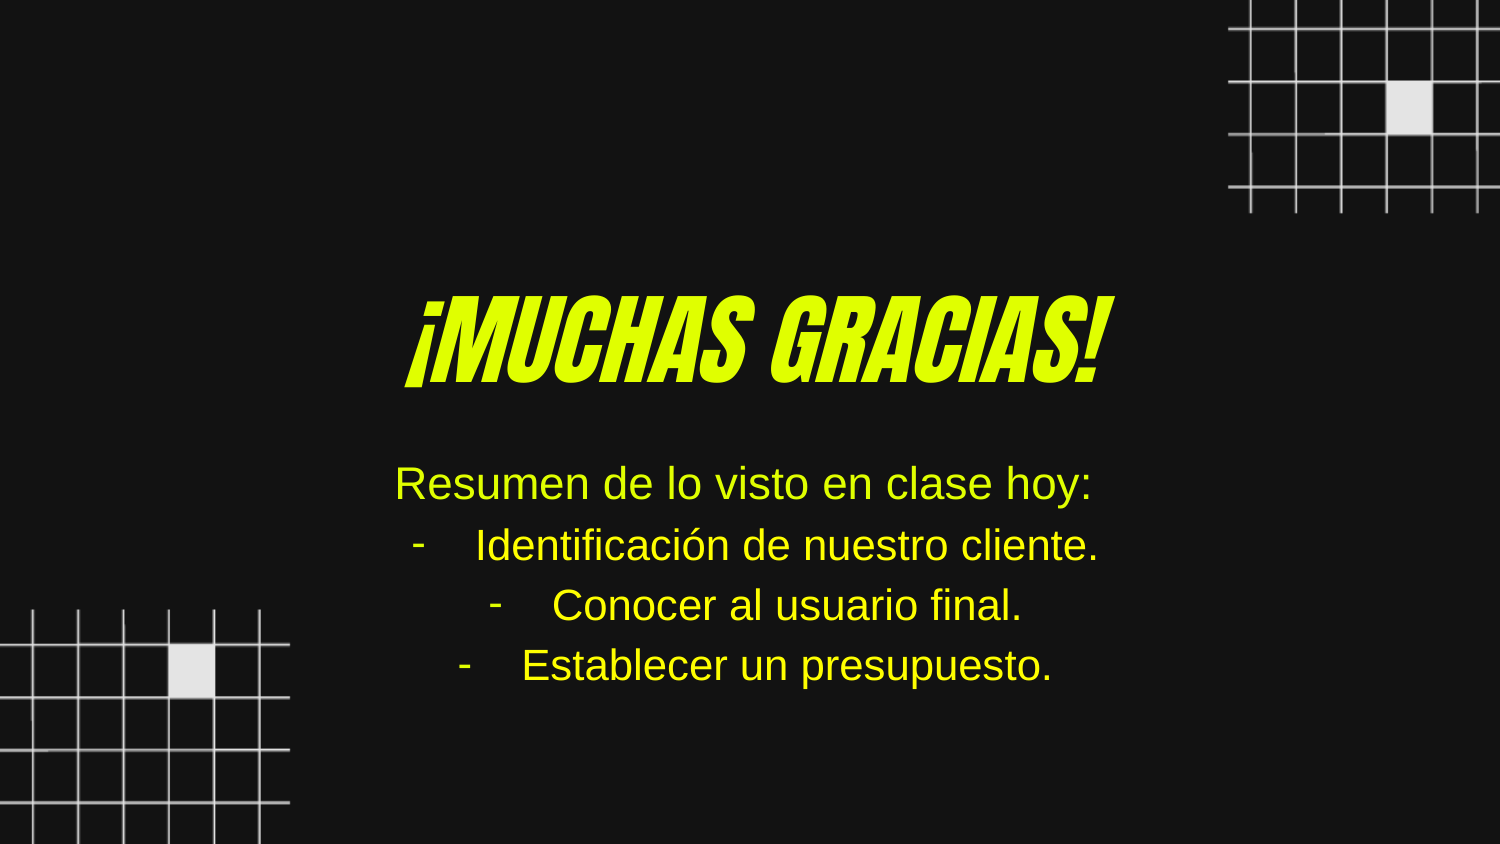

¡MUCHAS GRACIAS!
Resumen de lo visto en clase hoy:
Identificación de nuestro cliente.
Conocer al usuario final.
Establecer un presupuesto.